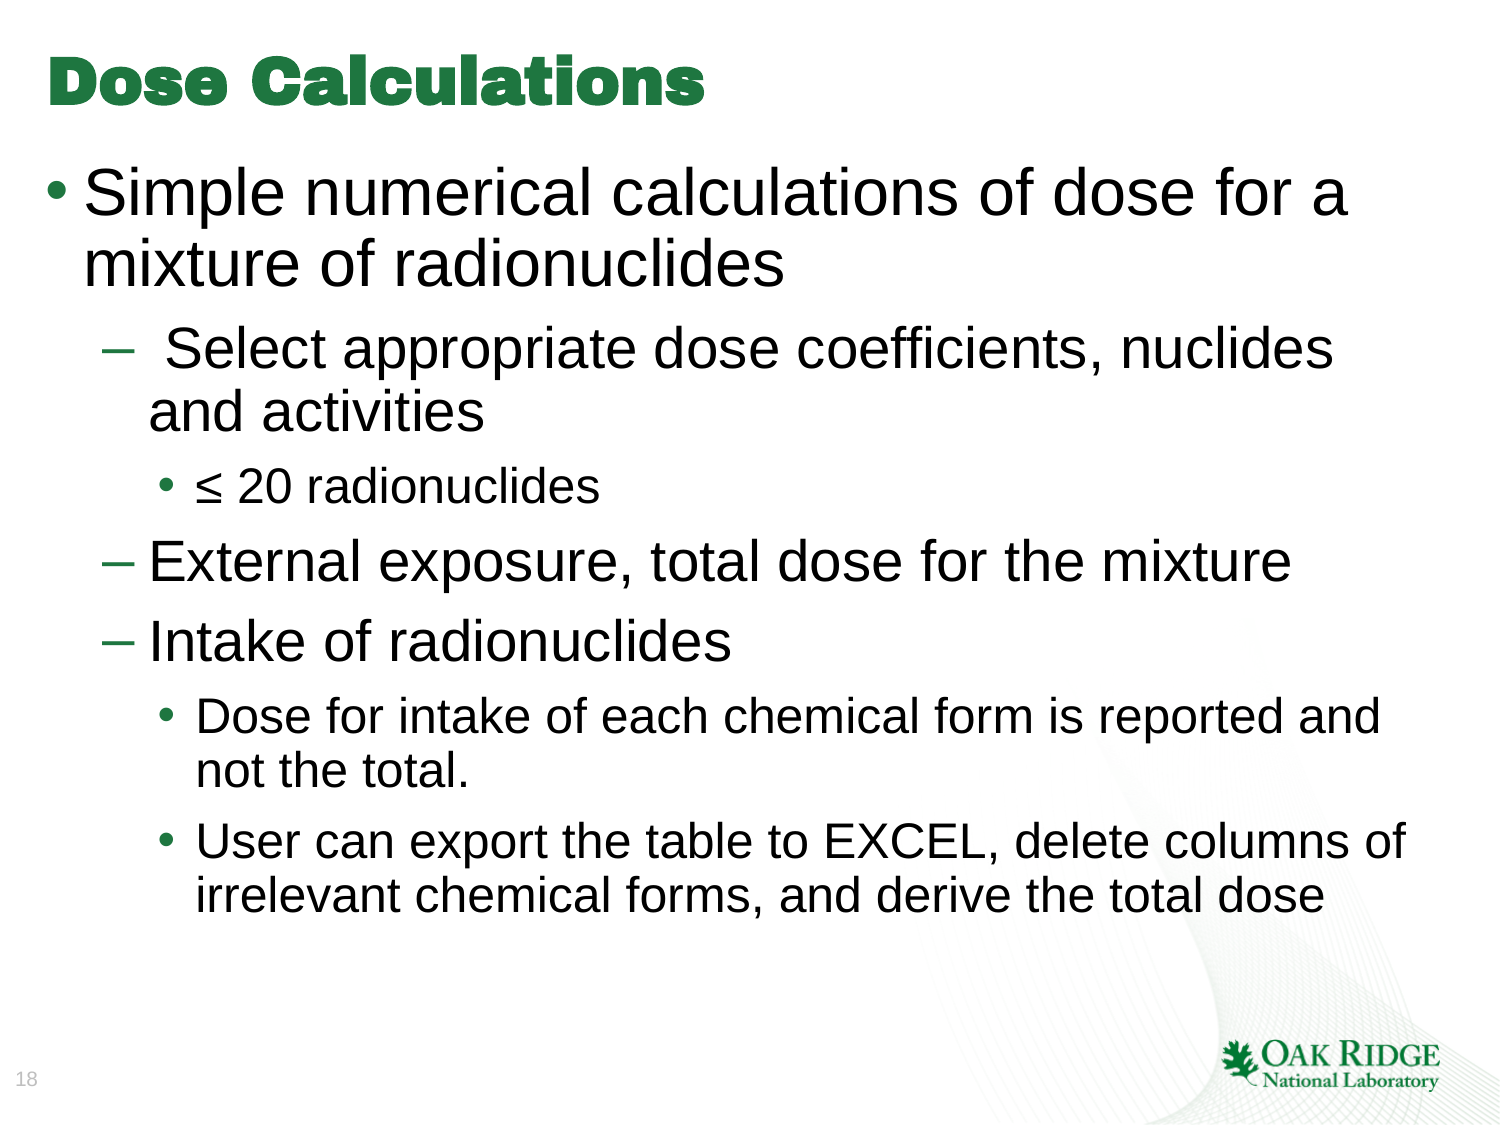

# Dose Calculations
Simple numerical calculations of dose for a mixture of radionuclides
 Select appropriate dose coefficients, nuclides  and activities
≤ 20 radionuclides
External exposure, total dose for the mixture
Intake of radionuclides
Dose for intake of each chemical form is reported and not the total.
User can export the table to EXCEL, delete columns of irrelevant chemical forms, and derive the total dose